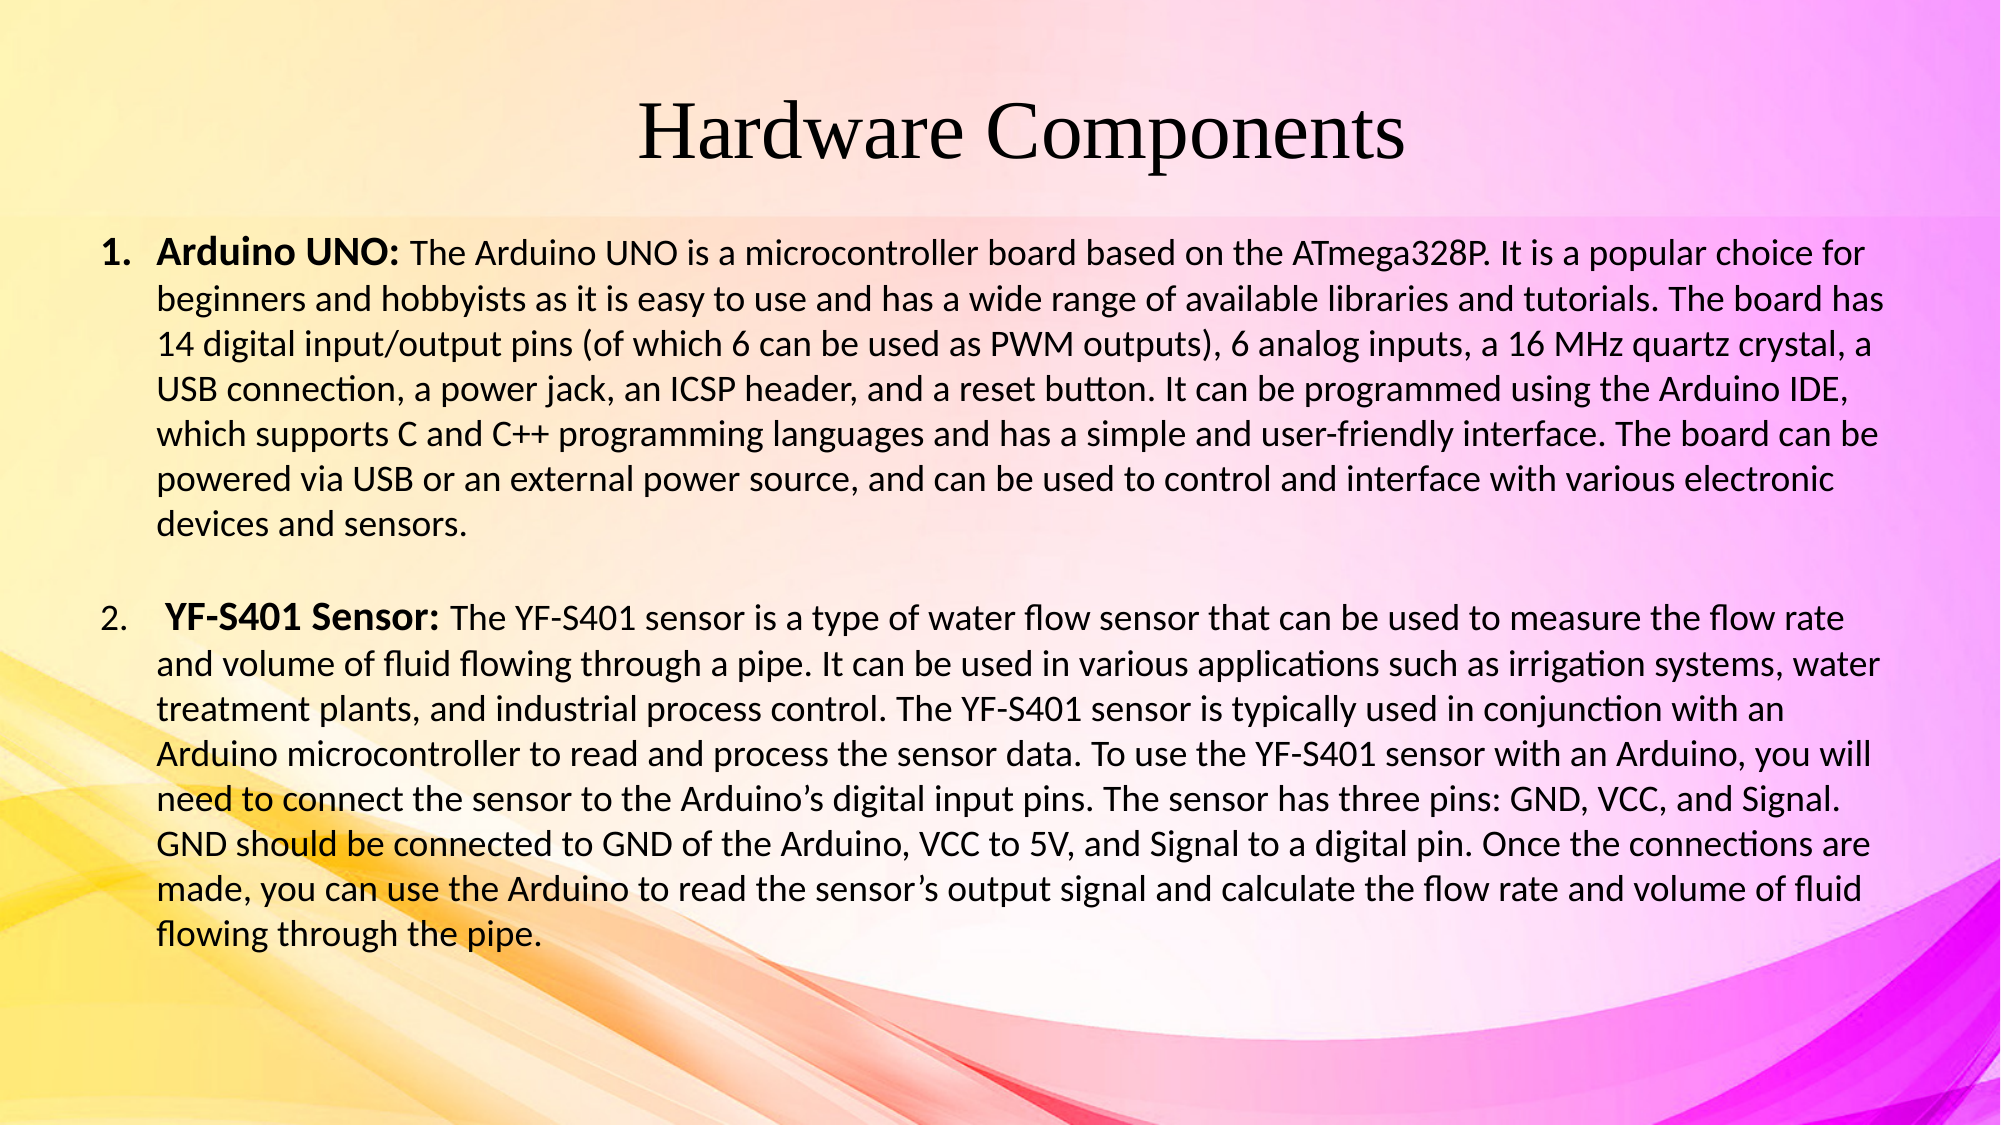

Hardware Components
Arduino UNO: The Arduino UNO is a microcontroller board based on the ATmega328P. It is a popular choice for beginners and hobbyists as it is easy to use and has a wide range of available libraries and tutorials. The board has 14 digital input/output pins (of which 6 can be used as PWM outputs), 6 analog inputs, a 16 MHz quartz crystal, a USB connection, a power jack, an ICSP header, and a reset button. It can be programmed using the Arduino IDE, which supports C and C++ programming languages and has a simple and user-friendly interface. The board can be powered via USB or an external power source, and can be used to control and interface with various electronic devices and sensors.

 YF-S401 Sensor: The YF-S401 sensor is a type of water flow sensor that can be used to measure the flow rate and volume of fluid flowing through a pipe. It can be used in various applications such as irrigation systems, water treatment plants, and industrial process control. The YF-S401 sensor is typically used in conjunction with an Arduino microcontroller to read and process the sensor data. To use the YF-S401 sensor with an Arduino, you will need to connect the sensor to the Arduino’s digital input pins. The sensor has three pins: GND, VCC, and Signal. GND should be connected to GND of the Arduino, VCC to 5V, and Signal to a digital pin. Once the connections are made, you can use the Arduino to read the sensor’s output signal and calculate the flow rate and volume of fluid flowing through the pipe.